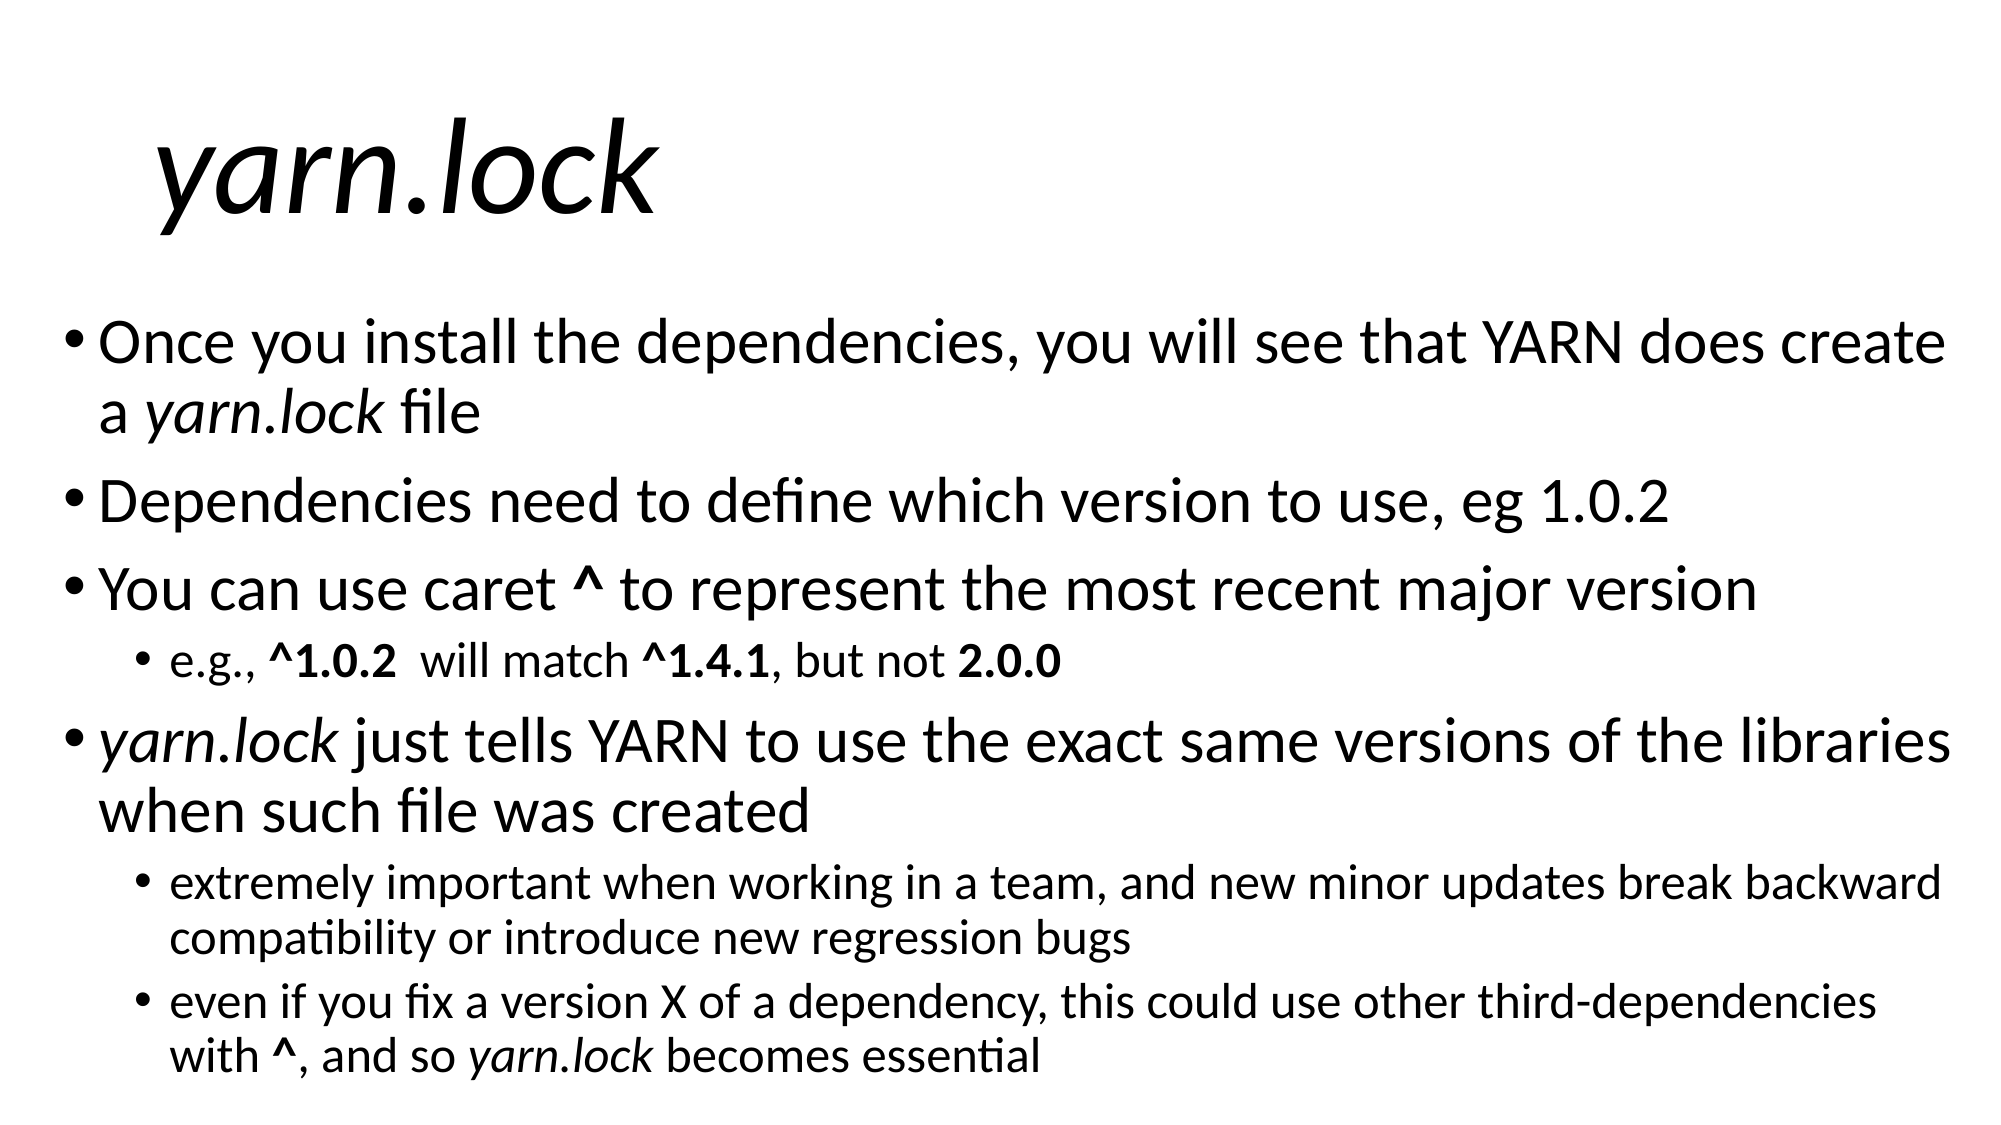

# yarn.lock
Once you install the dependencies, you will see that YARN does create a yarn.lock file
Dependencies need to define which version to use, eg 1.0.2
You can use caret ^ to represent the most recent major version
e.g., ^1.0.2  will match ^1.4.1, but not 2.0.0
yarn.lock just tells YARN to use the exact same versions of the libraries when such file was created
extremely important when working in a team, and new minor updates break backward compatibility or introduce new regression bugs
even if you fix a version X of a dependency, this could use other third-dependencies with ^, and so yarn.lock becomes essential